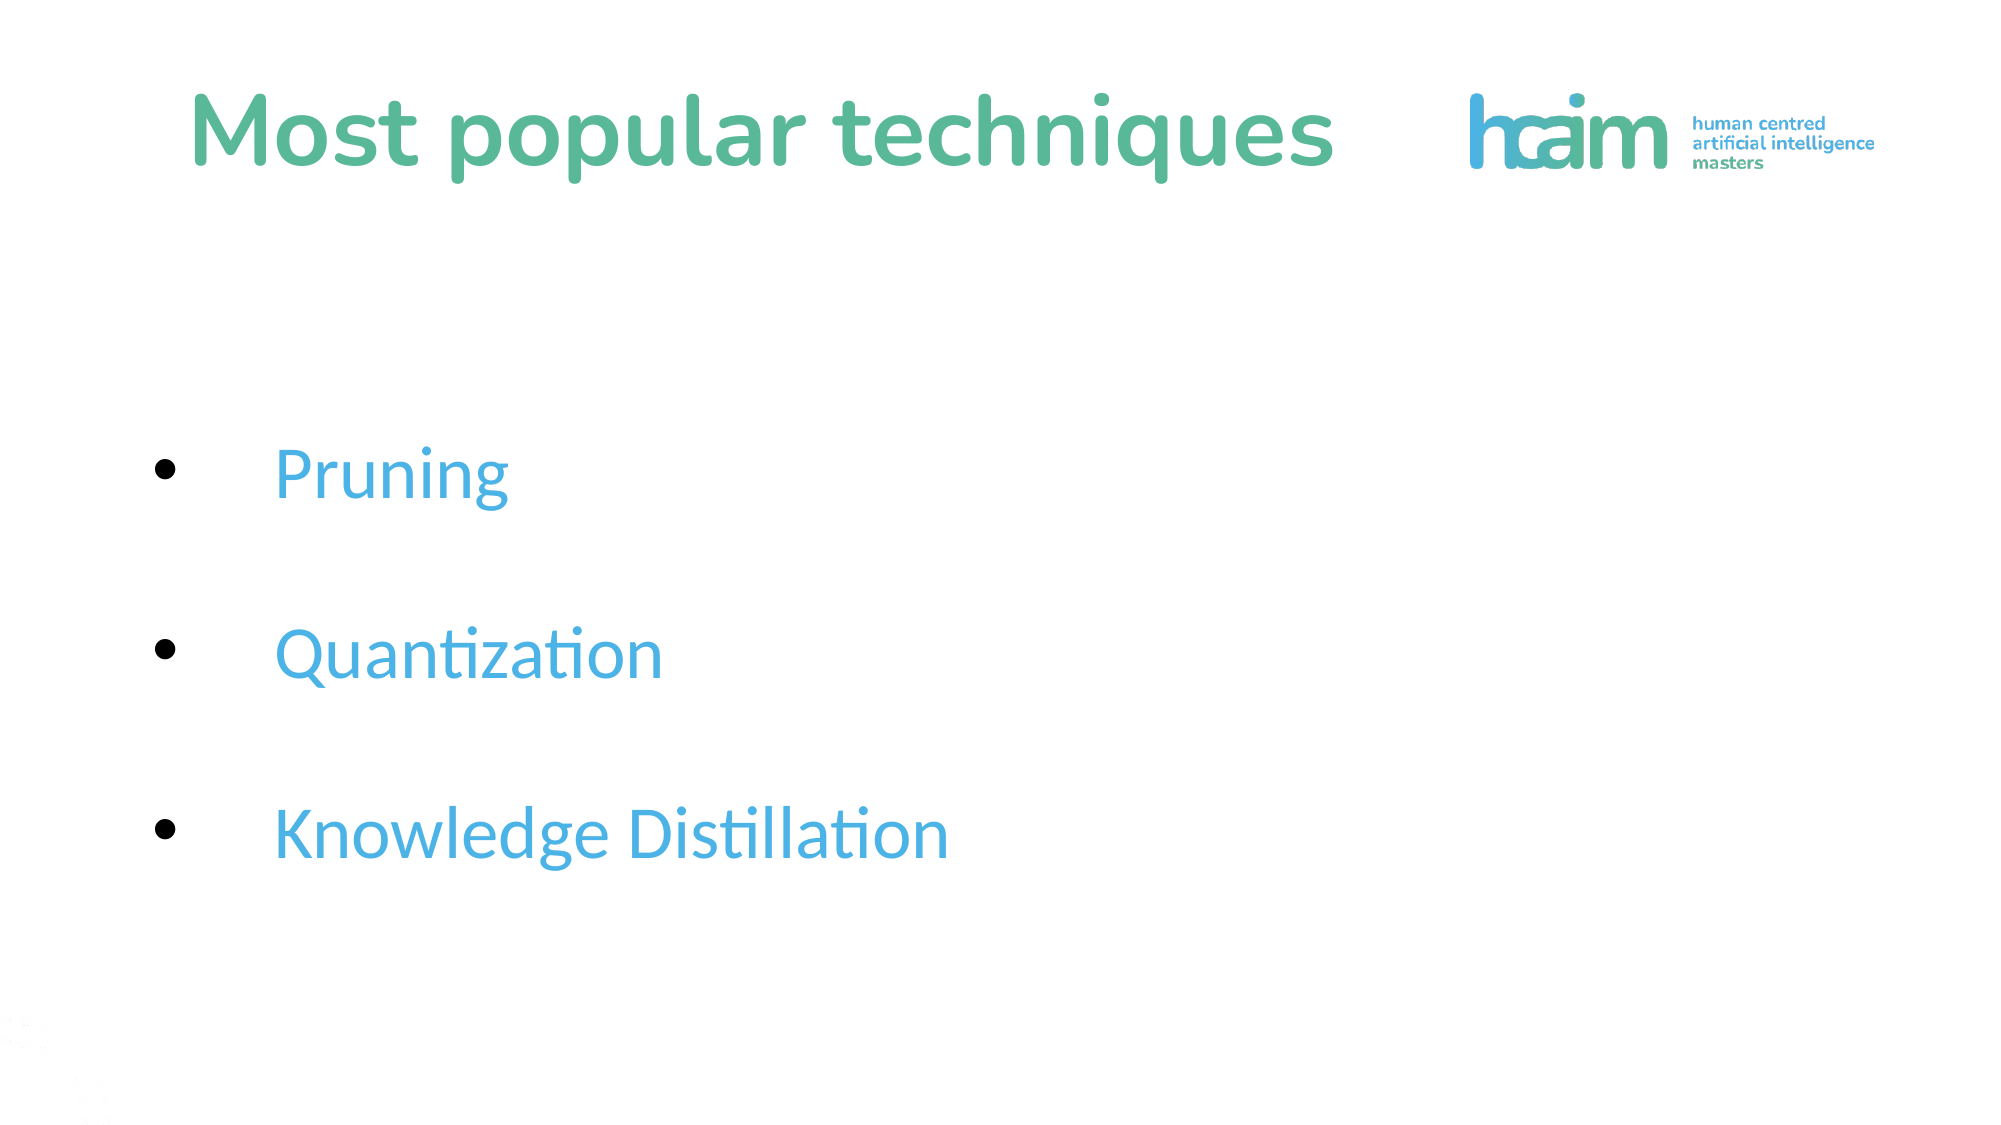

Most popular techniques

Pruning
Quantization
Knowledge Distillation